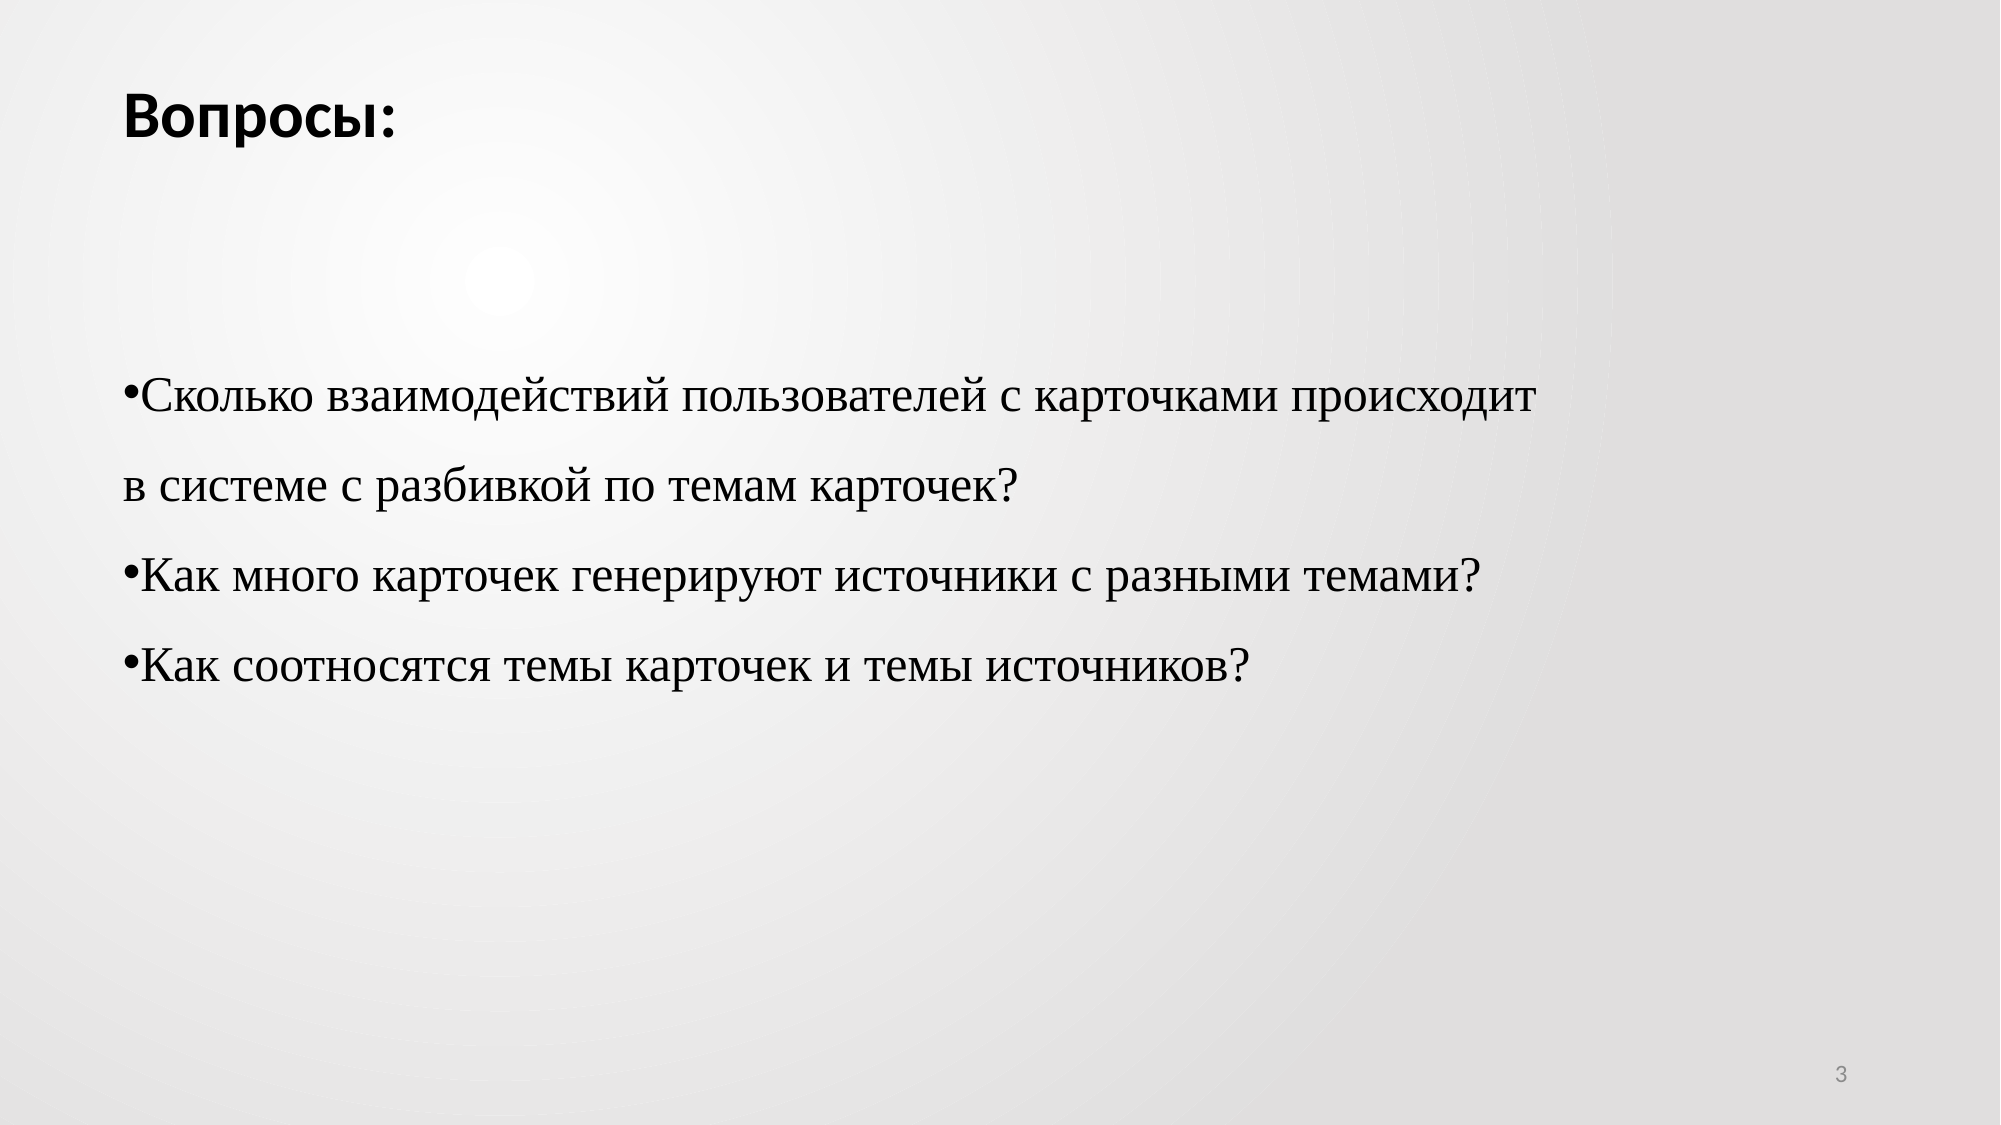

Вопросы:
Сколько взаимодействий пользователей с карточками происходит в системе с разбивкой по темам карточек?
Как много карточек генерируют источники с разными темами?
Как соотносятся темы карточек и темы источников?

3